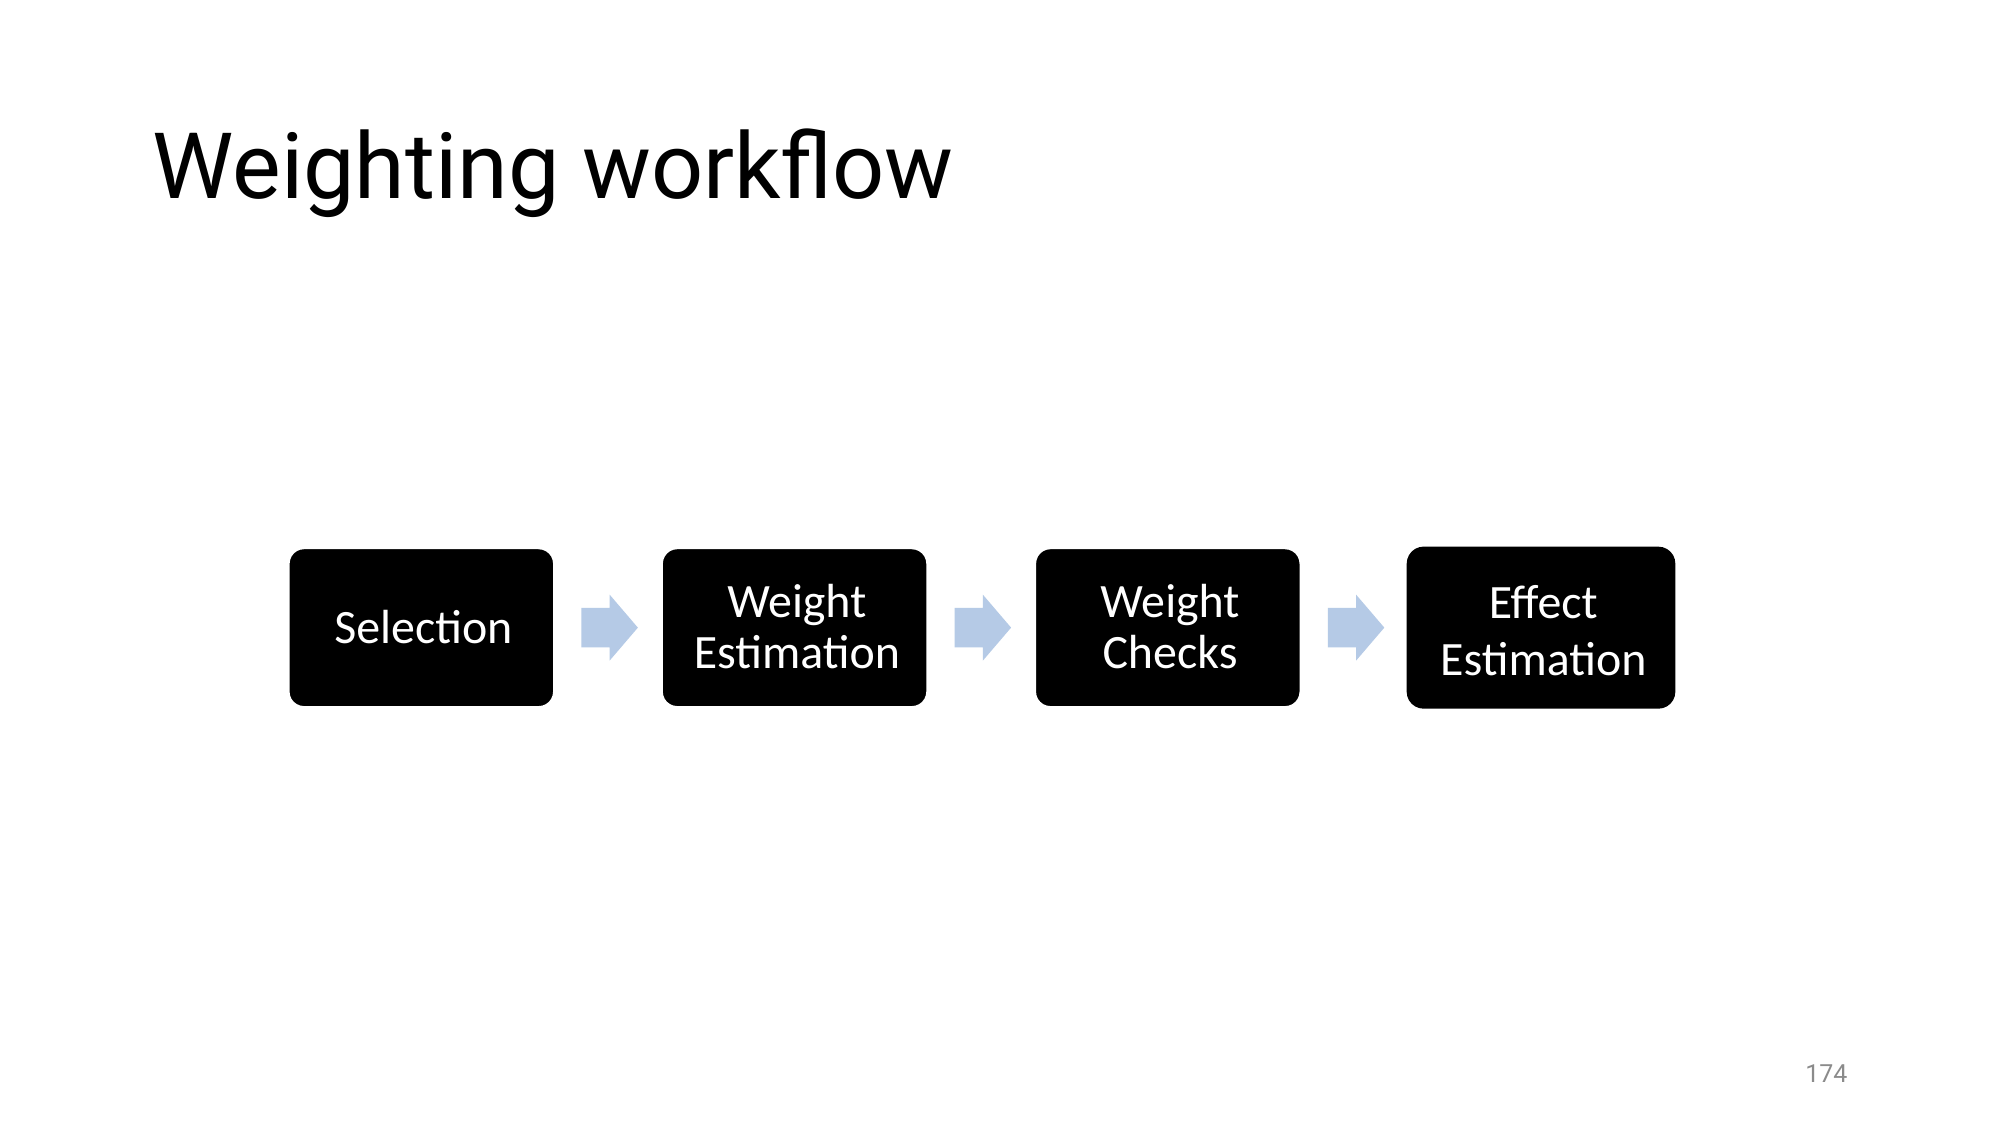

# Weighting workflow

Selection

Weight Estimation

Weight
Checks

Effect Estimation
174